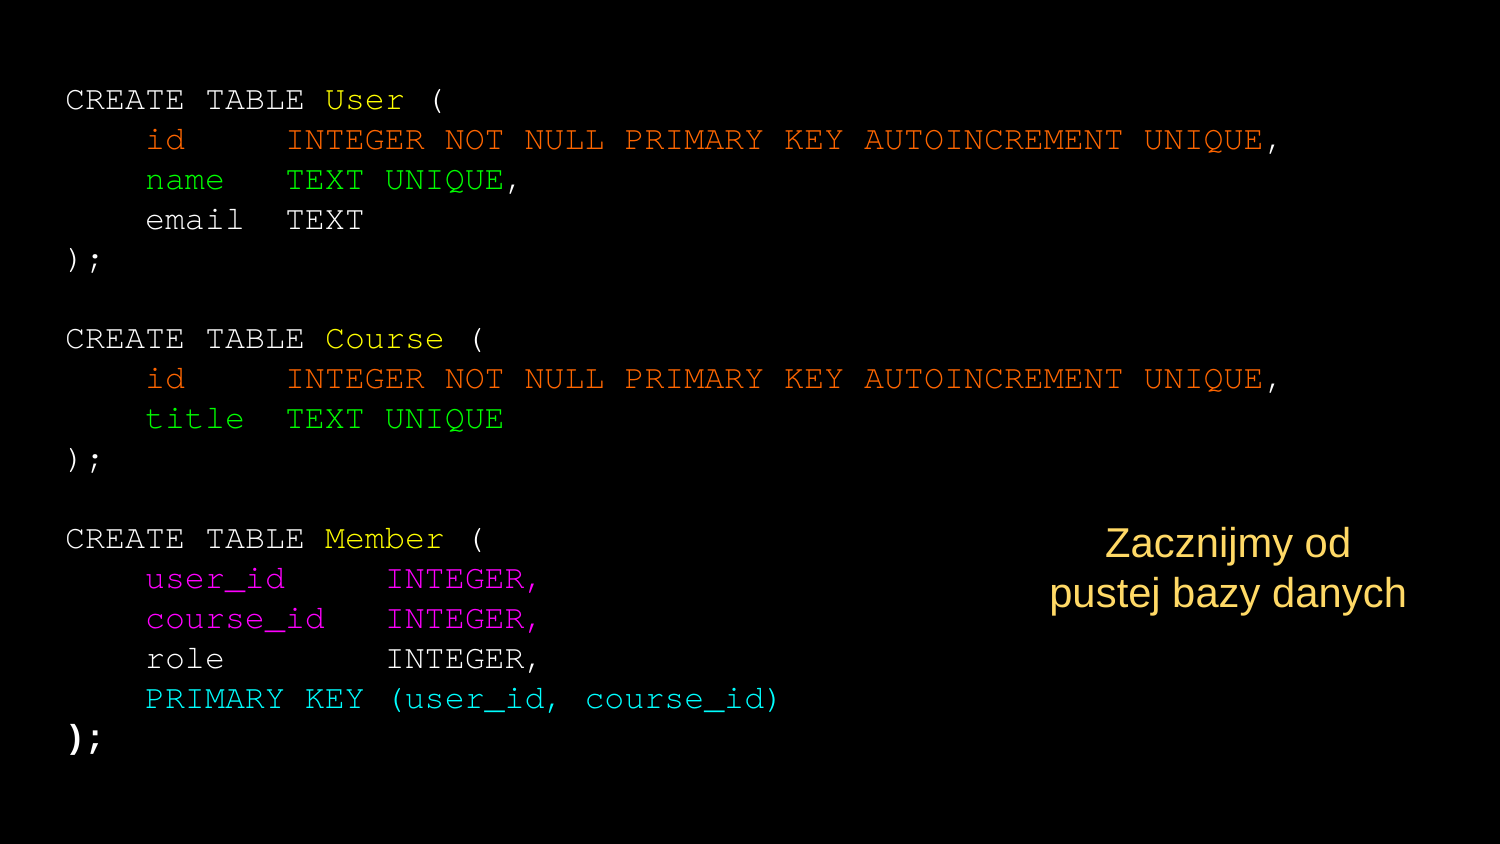

CREATE TABLE User (
    id     INTEGER NOT NULL PRIMARY KEY AUTOINCREMENT UNIQUE,
    name   TEXT UNIQUE,
    email  TEXT
);

CREATE TABLE Course (
    id     INTEGER NOT NULL PRIMARY KEY AUTOINCREMENT UNIQUE,
    title  TEXT UNIQUE
);

CREATE TABLE Member (
    user_id     INTEGER,
    course_id   INTEGER,
    role        INTEGER,
    PRIMARY KEY (user_id, course_id)
);
# Zacznijmy od pustej bazy danych